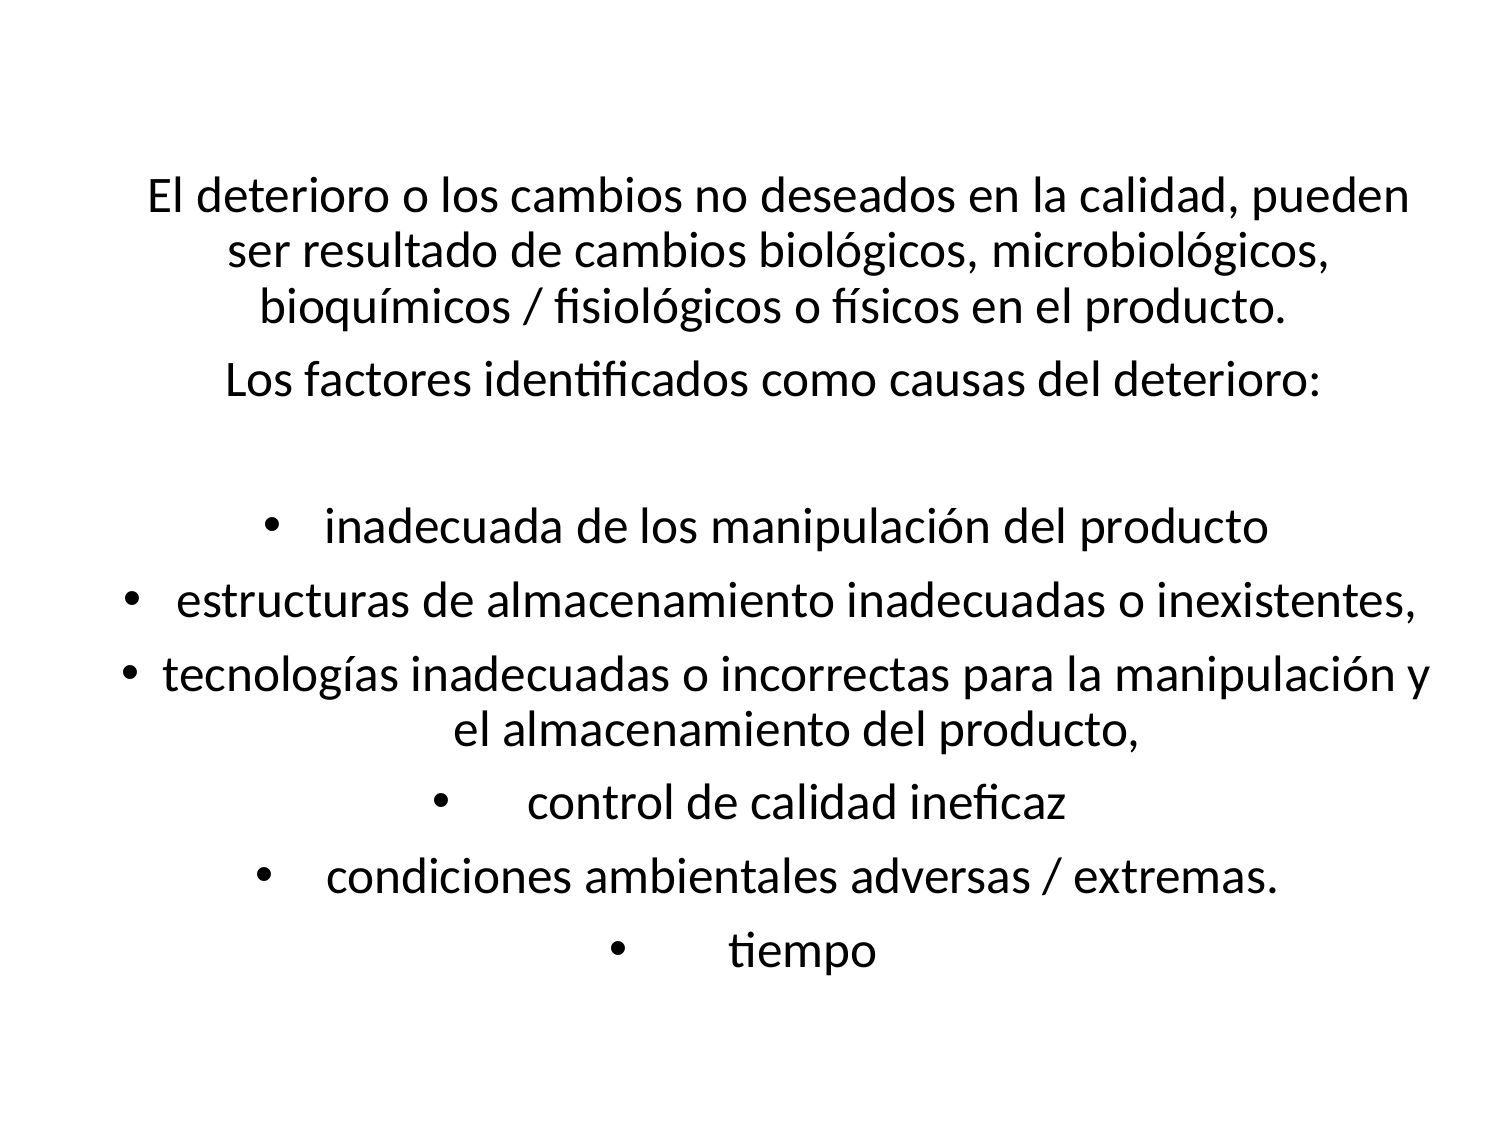

El deterioro o los cambios no deseados en la calidad, pueden ser resultado de cambios biológicos, microbiológicos, bioquímicos / fisiológicos o físicos en el producto.
Los factores identificados como causas del deterioro:

inadecuada de los manipulación del producto
 estructuras de almacenamiento inadecuadas o inexistentes,
tecnologías inadecuadas o incorrectas para la manipulación y el almacenamiento del producto,
 control de calidad ineficaz
 condiciones ambientales adversas / extremas.
 tiempo